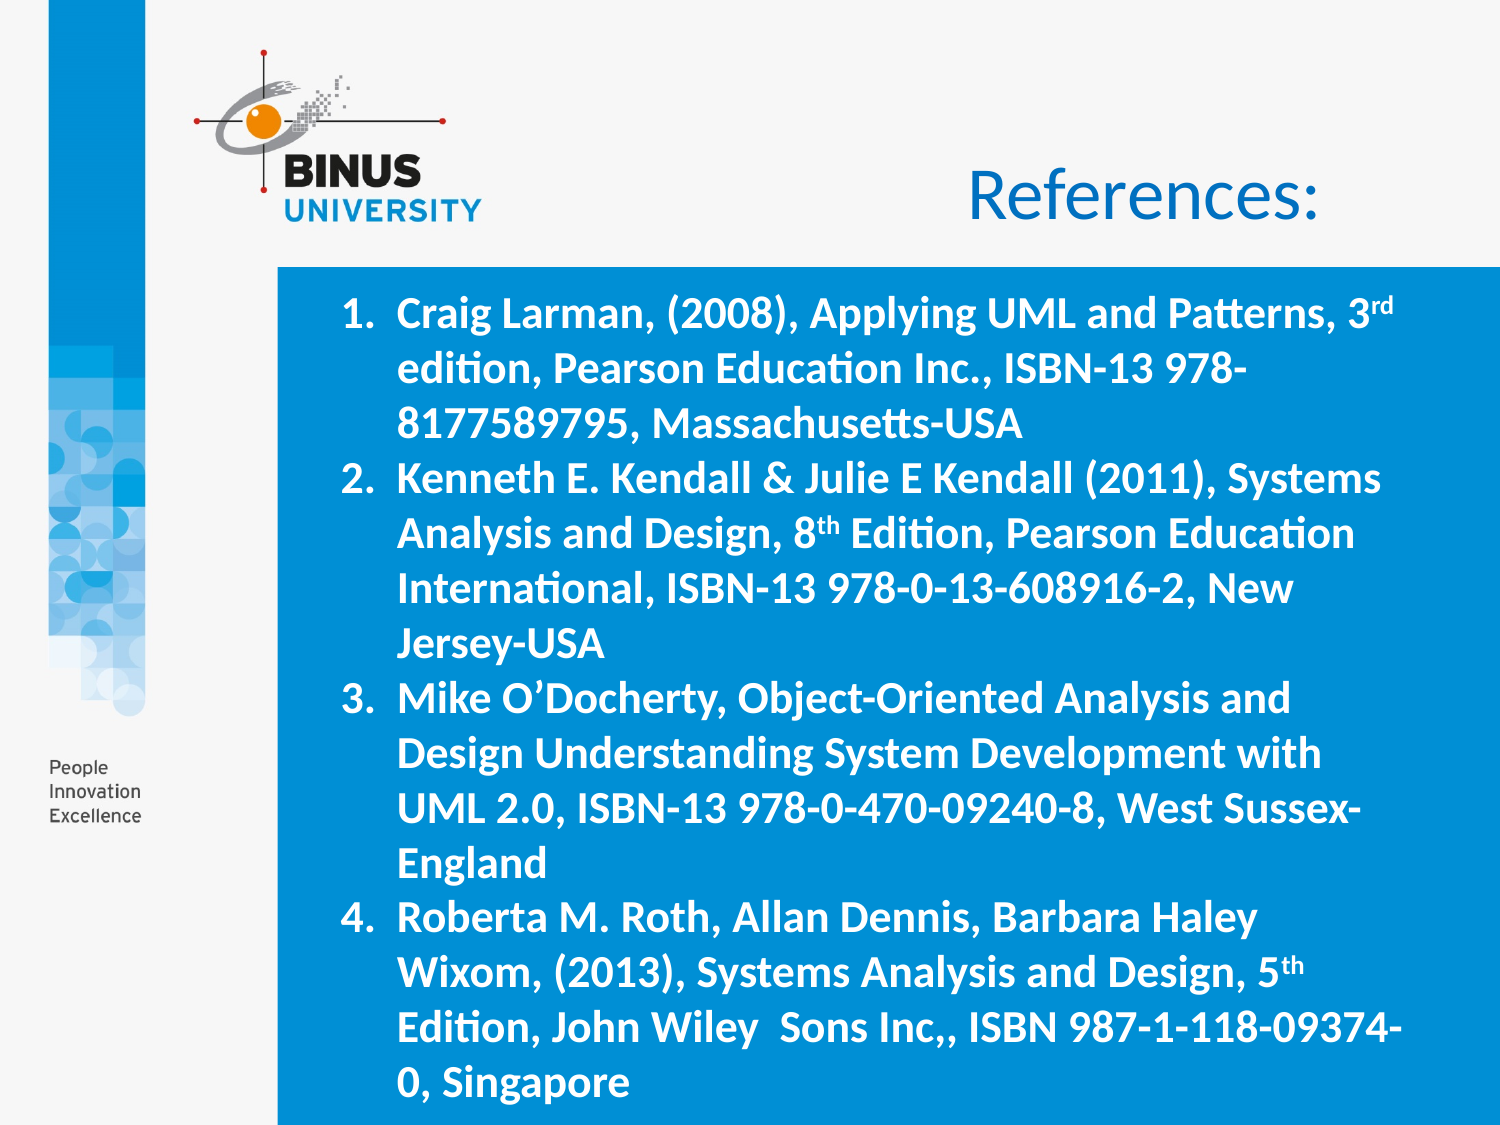

References:
Craig Larman, (2008), Applying UML and Patterns, 3rd edition, Pearson Education Inc., ISBN-13 978-8177589795, Massachusetts-USA
Kenneth E. Kendall & Julie E Kendall (2011), Systems Analysis and Design, 8th Edition, Pearson Education International, ISBN-13 978-0-13-608916-2, New Jersey-USA
Mike O’Docherty, Object-Oriented Analysis and Design Understanding System Development with UML 2.0, ISBN-13 978-0-470-09240-8, West Sussex-England
Roberta M. Roth, Allan Dennis, Barbara Haley Wixom, (2013), Systems Analysis and Design, 5th Edition, John Wiley  Sons Inc,, ISBN 987-1-118-09374-0, Singapore